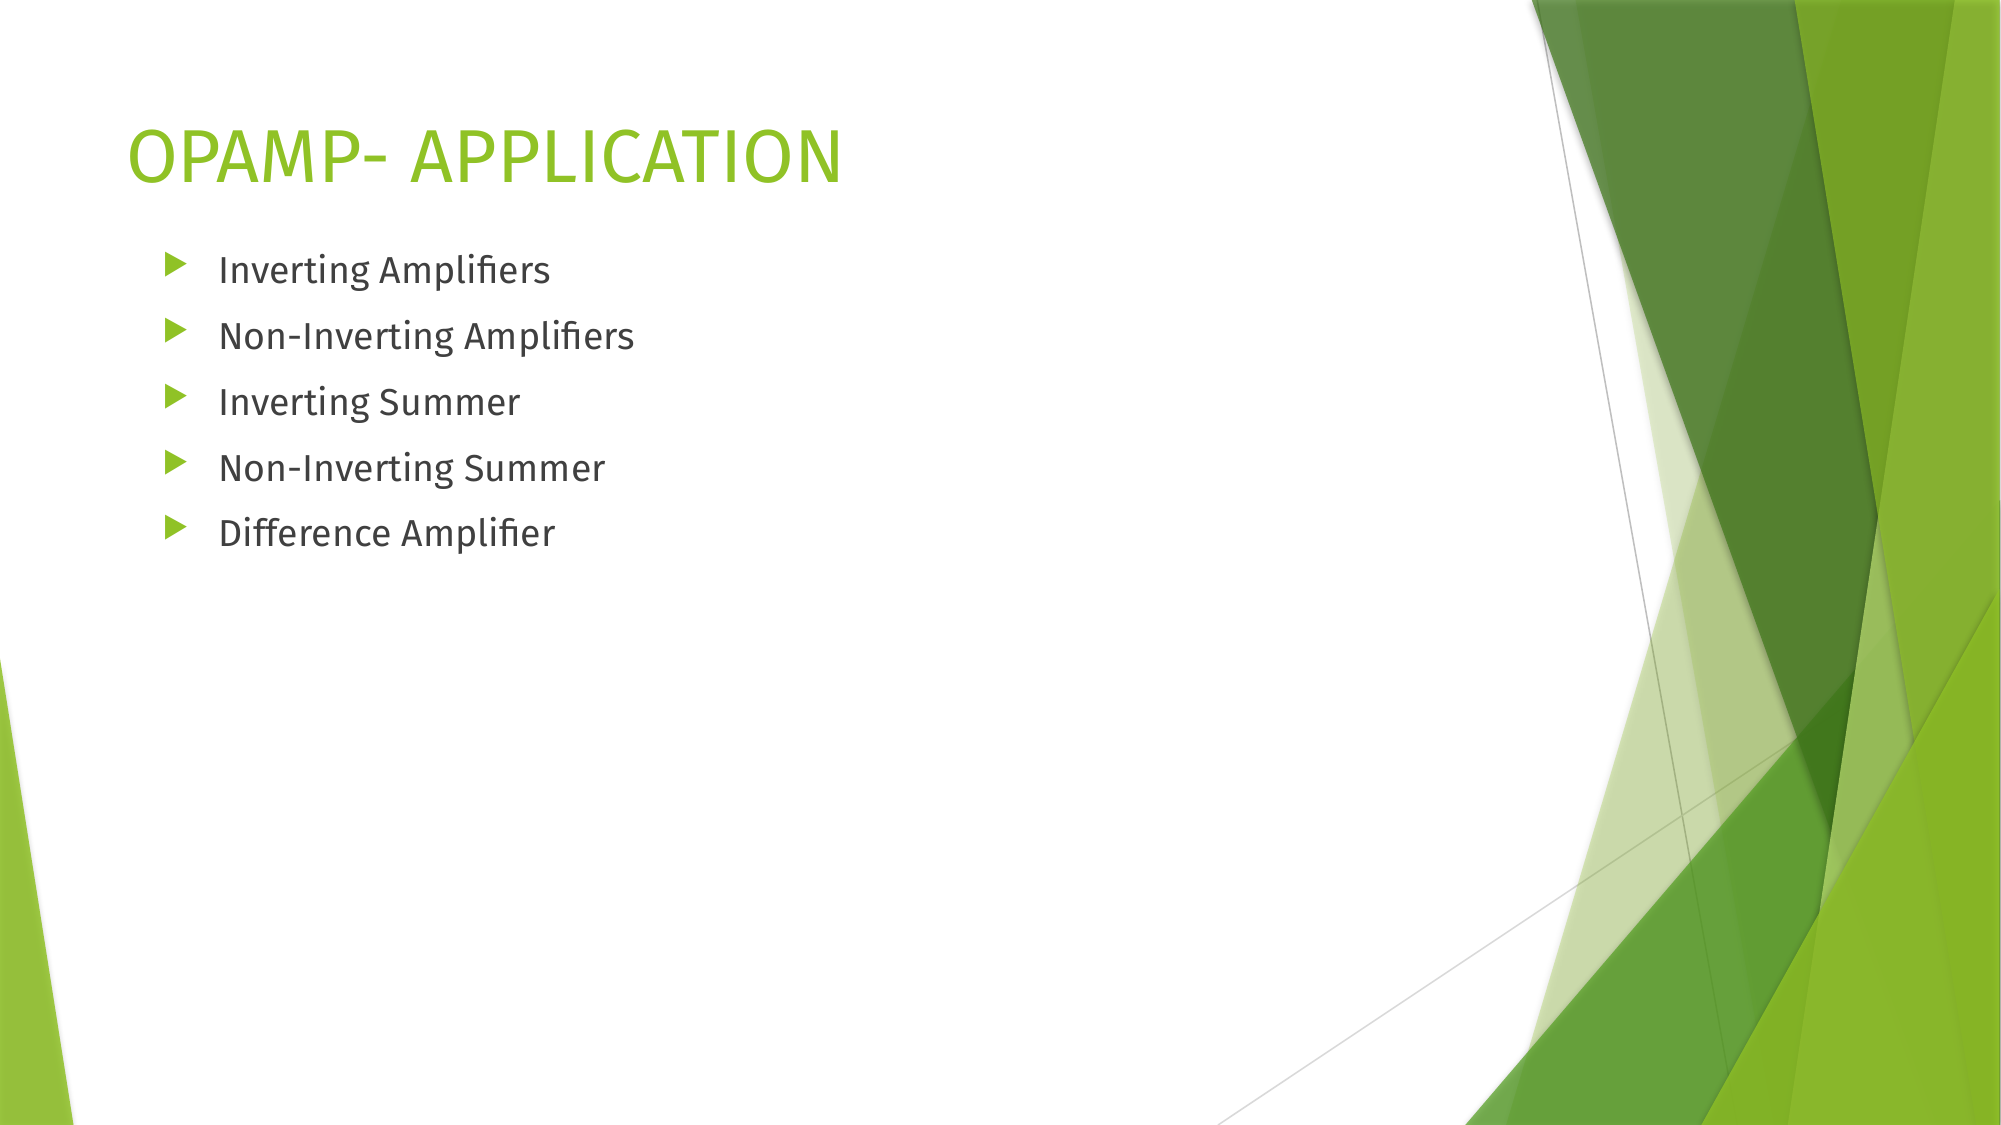

# OPAMP- APPLICATION
Inverting Amplifiers
Non-Inverting Amplifiers
Inverting Summer
Non-Inverting Summer
Difference Amplifier